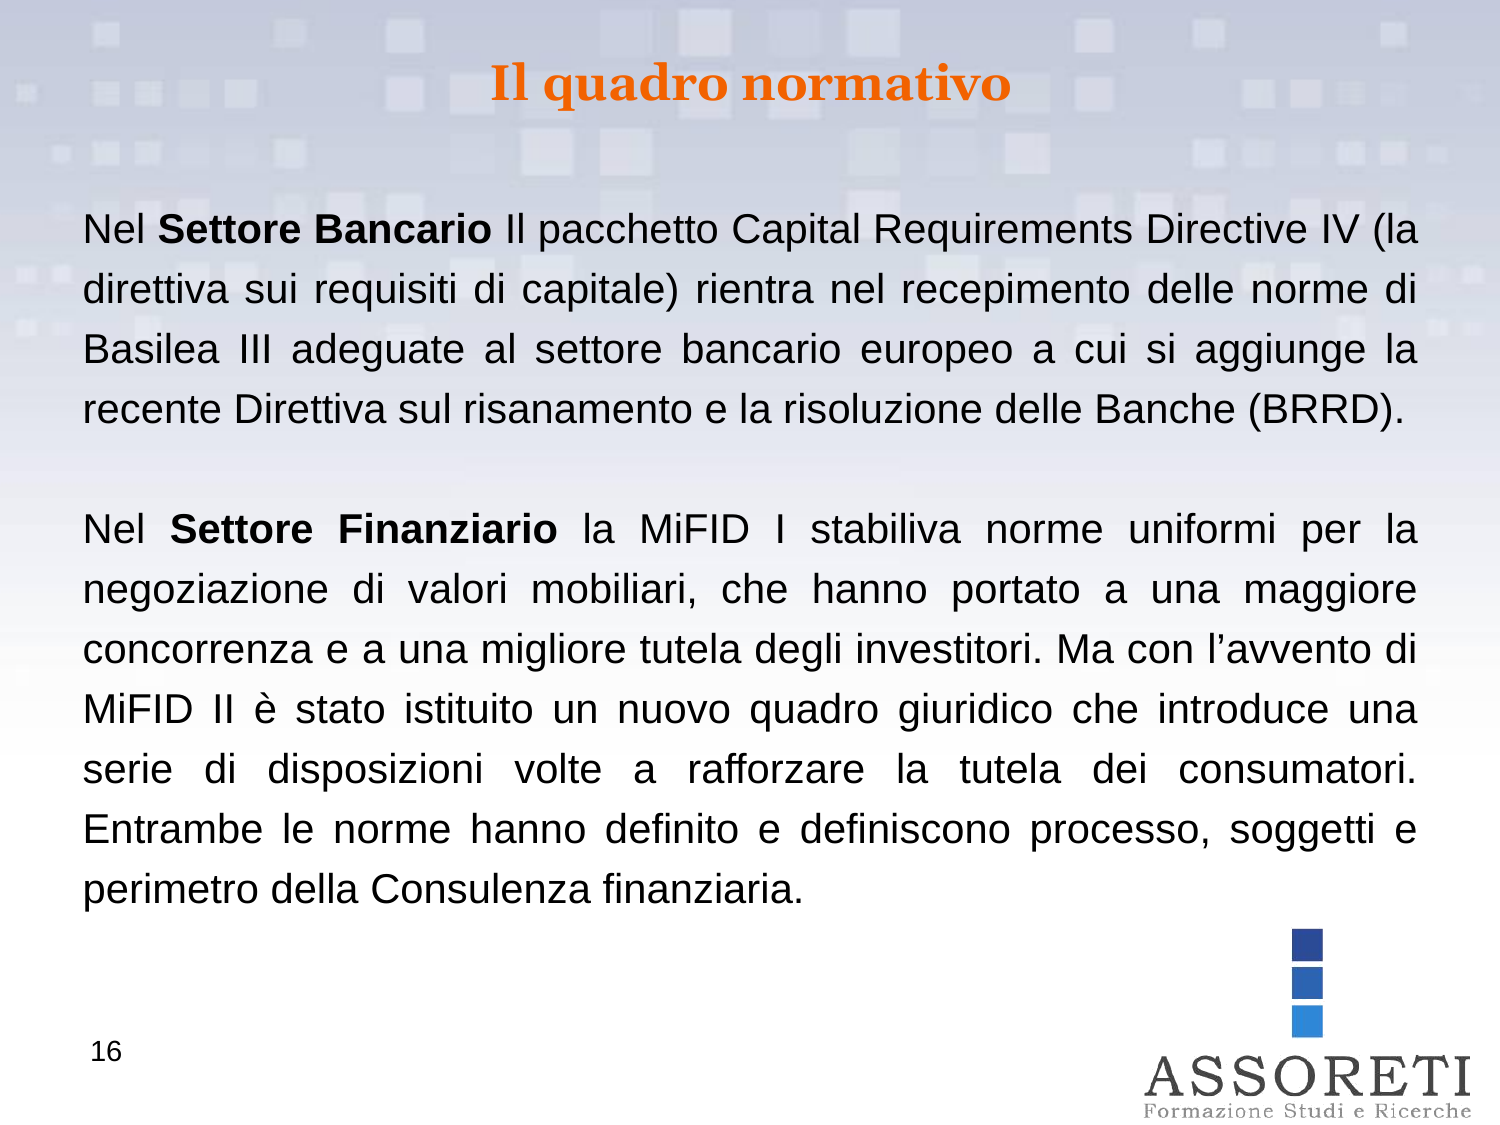

Il quadro normativo
Nel Settore Bancario Il pacchetto Capital Requirements Directive IV (la direttiva sui requisiti di capitale) rientra nel recepimento delle norme di Basilea III adeguate al settore bancario europeo a cui si aggiunge la recente Direttiva sul risanamento e la risoluzione delle Banche (BRRD).

Nel Settore Finanziario la MiFID I stabiliva norme uniformi per la negoziazione di valori mobiliari, che hanno portato a una maggiore concorrenza e a una migliore tutela degli investitori. Ma con l’avvento di MiFID II è stato istituito un nuovo quadro giuridico che introduce una serie di disposizioni volte a rafforzare la tutela dei consumatori. Entrambe le norme hanno definito e definiscono processo, soggetti e perimetro della Consulenza finanziaria.
16